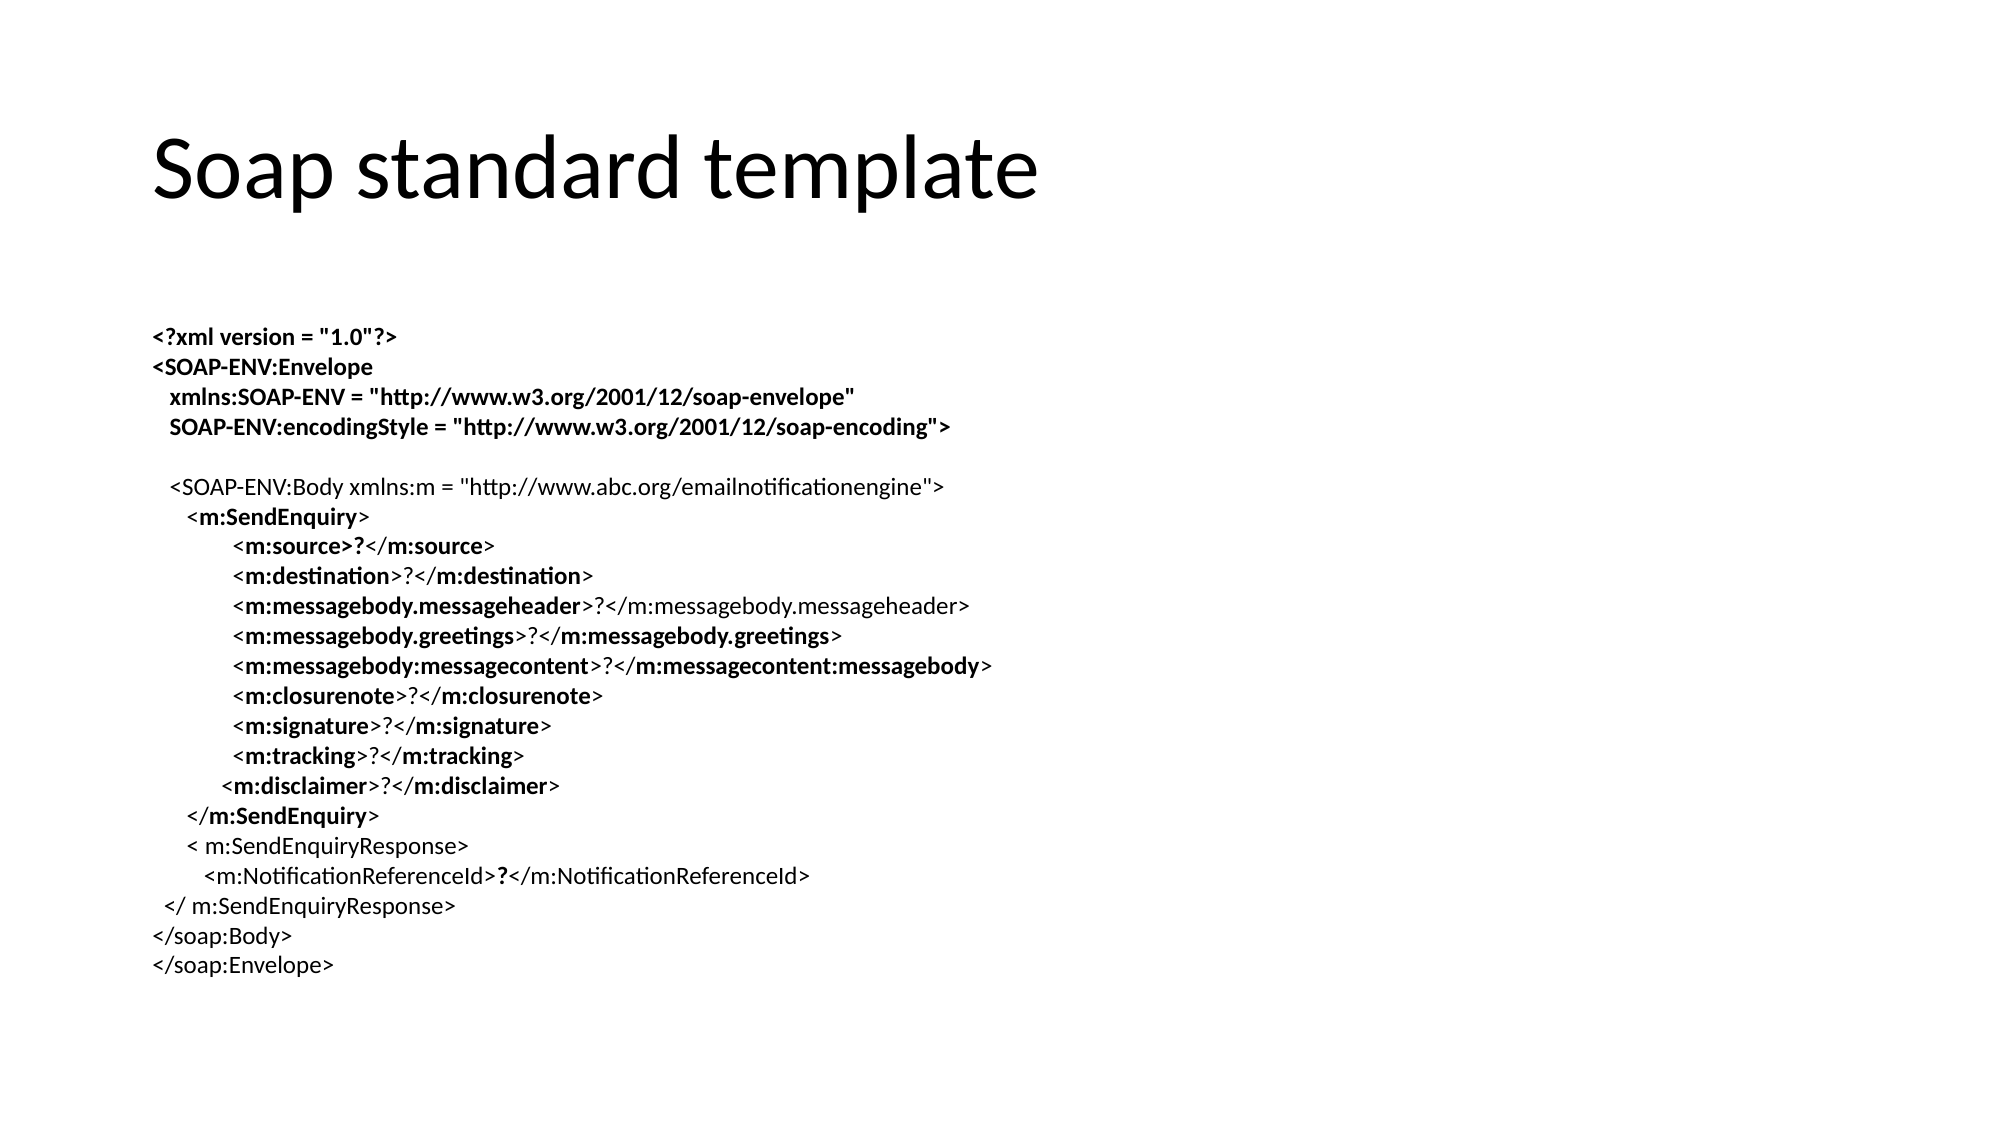

# Soap standard template
<?xml version = "1.0"?>
<SOAP-ENV:Envelope
   xmlns:SOAP-ENV = "http://www.w3.org/2001/12/soap-envelope"
   SOAP-ENV:encodingStyle = "http://www.w3.org/2001/12/soap-encoding">

   <SOAP-ENV:Body xmlns:m = "http://www.abc.org/emailnotificationengine">
      <m:SendEnquiry>
              <m:source>?</m:source>
              <m:destination>?</m:destination>
              <m:messagebody.messageheader>?</m:messagebody.messageheader>
              <m:messagebody.greetings>?</m:messagebody.greetings>
              <m:messagebody:messagecontent>?</m:messagecontent:messagebody>
              <m:closurenote>?</m:closurenote>
              <m:signature>?</m:signature>
              <m:tracking>?</m:tracking>
            <m:disclaimer>?</m:disclaimer>
      </m:SendEnquiry>
      < m:SendEnquiryResponse>
         <m:NotificationReferenceId>?</m:NotificationReferenceId>
  </ m:SendEnquiryResponse>
</soap:Body>
</soap:Envelope>